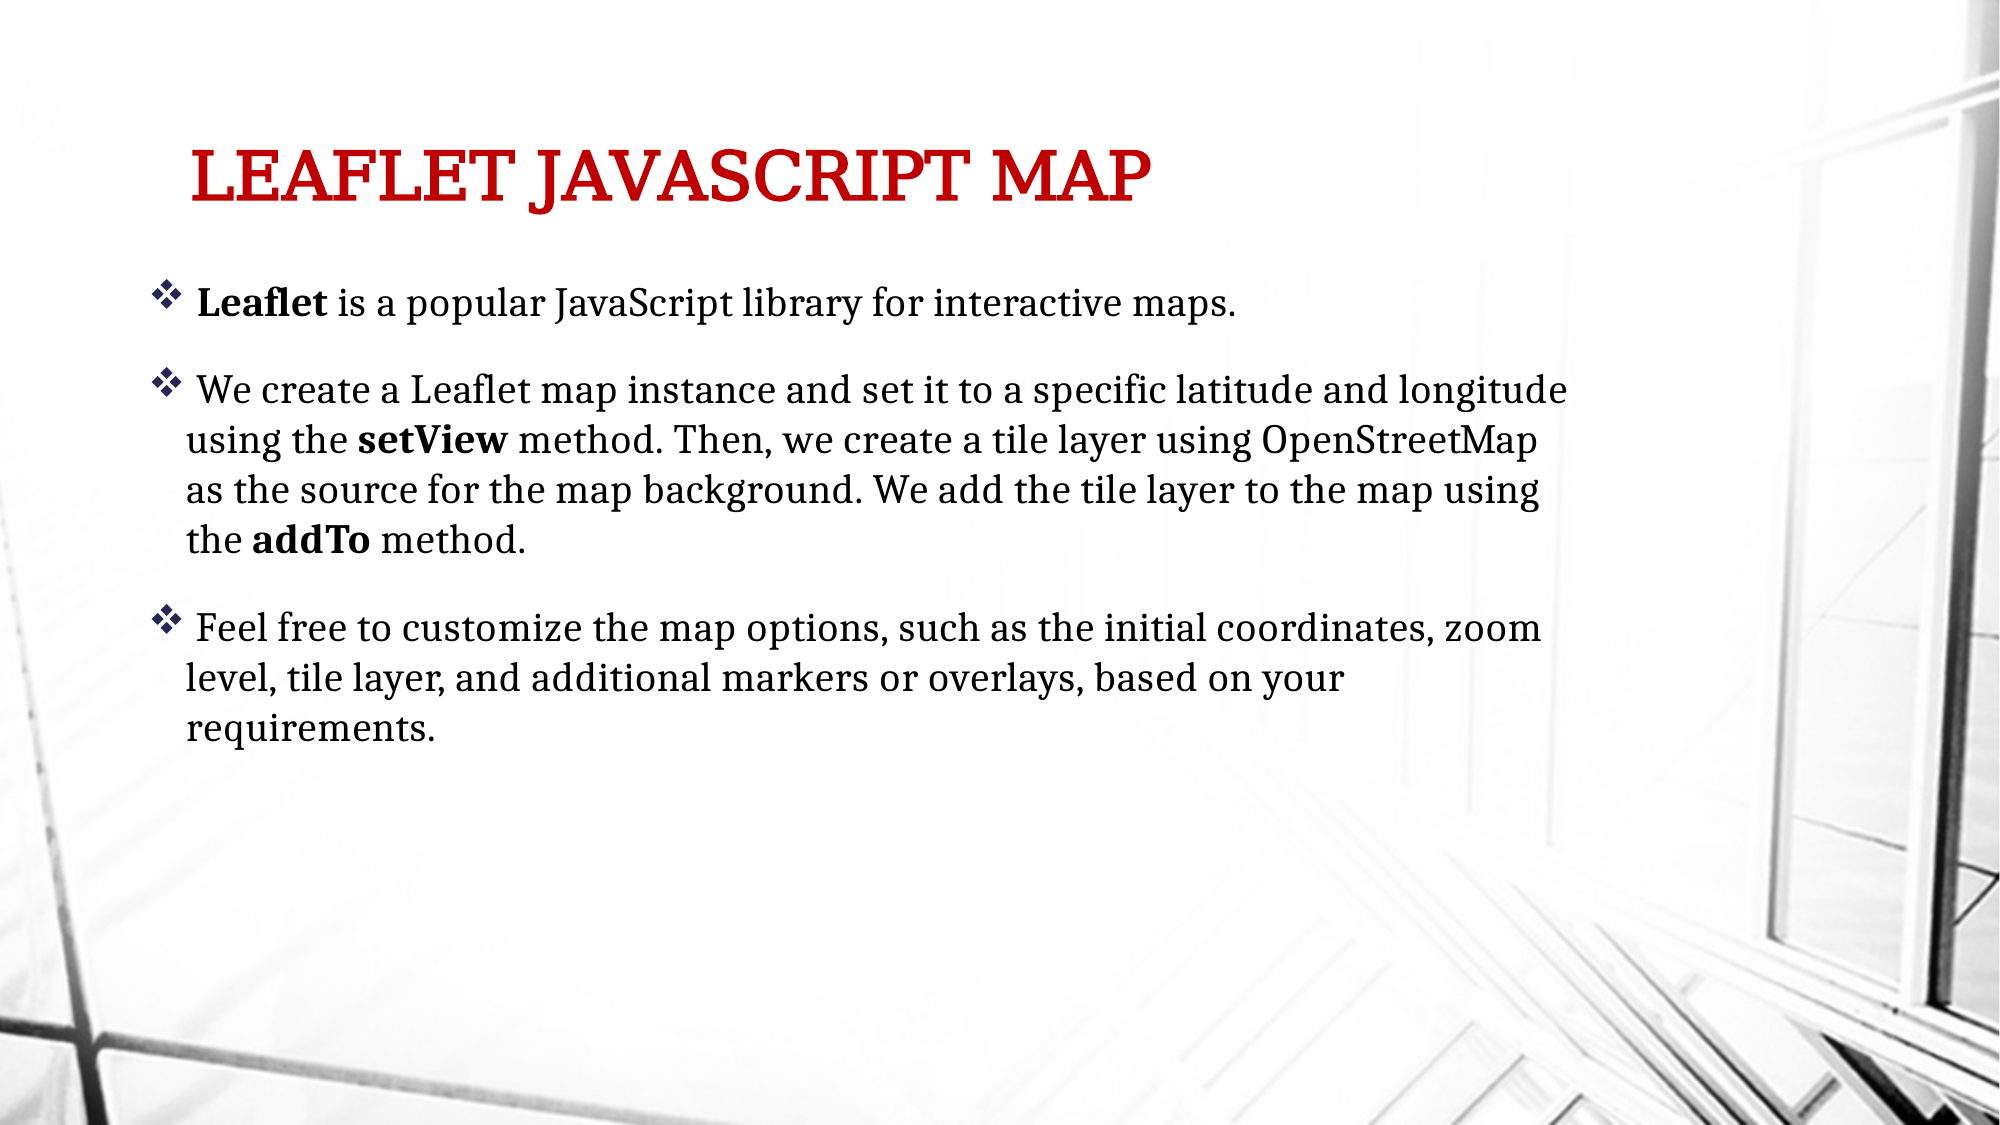

# LEAFLET JAVASCRIPT MAP
 Leaflet is a popular JavaScript library for interactive maps.
 We create a Leaflet map instance and set it to a specific latitude and longitude using the setView method. Then, we create a tile layer using OpenStreetMap as the source for the map background. We add the tile layer to the map using the addTo method.
 Feel free to customize the map options, such as the initial coordinates, zoom level, tile layer, and additional markers or overlays, based on your requirements.